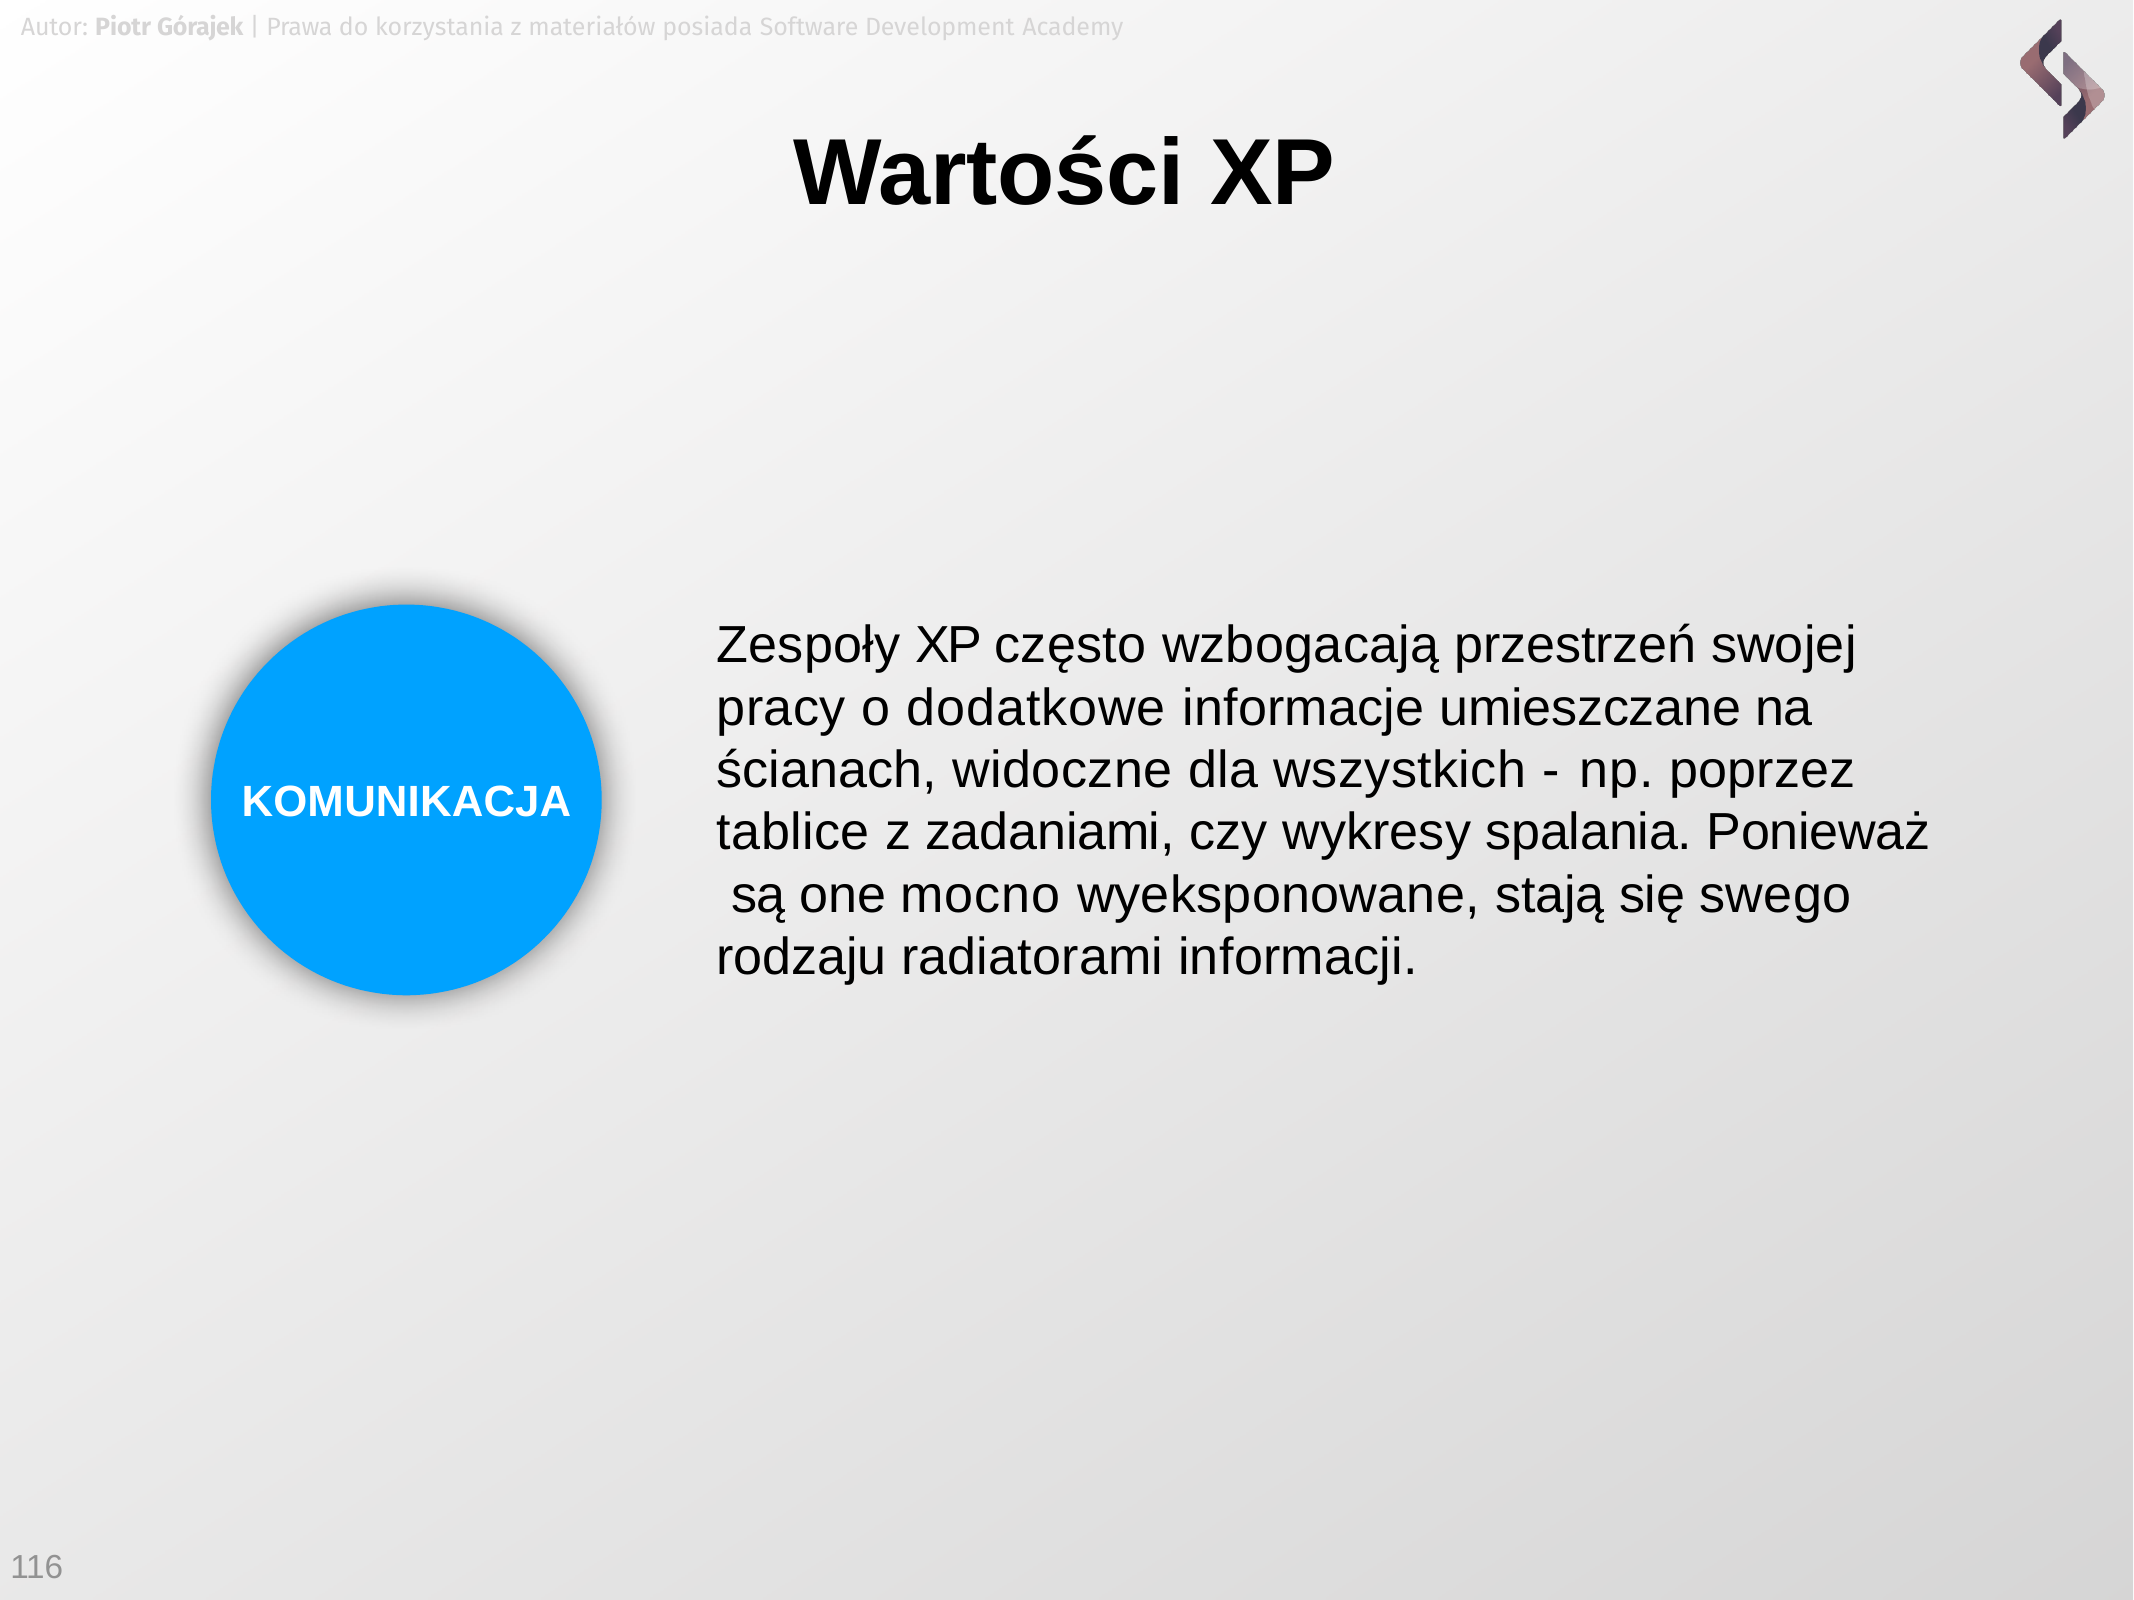

Autor: Piotr Górajek | Prawa do korzystania z materiałów posiada Software Development Academy
# Wartości XP

Zespoły XP często wzbogacają przestrzeń swojej  pracy o dodatkowe informacje umieszczane na  ścianach, widoczne dla wszystkich - np. poprzez  tablice z zadaniami, czy wykresy spalania. Ponieważ  są one mocno wyeksponowane, stają się swego  rodzaju radiatorami informacji.
KOMUNIKACJA
116